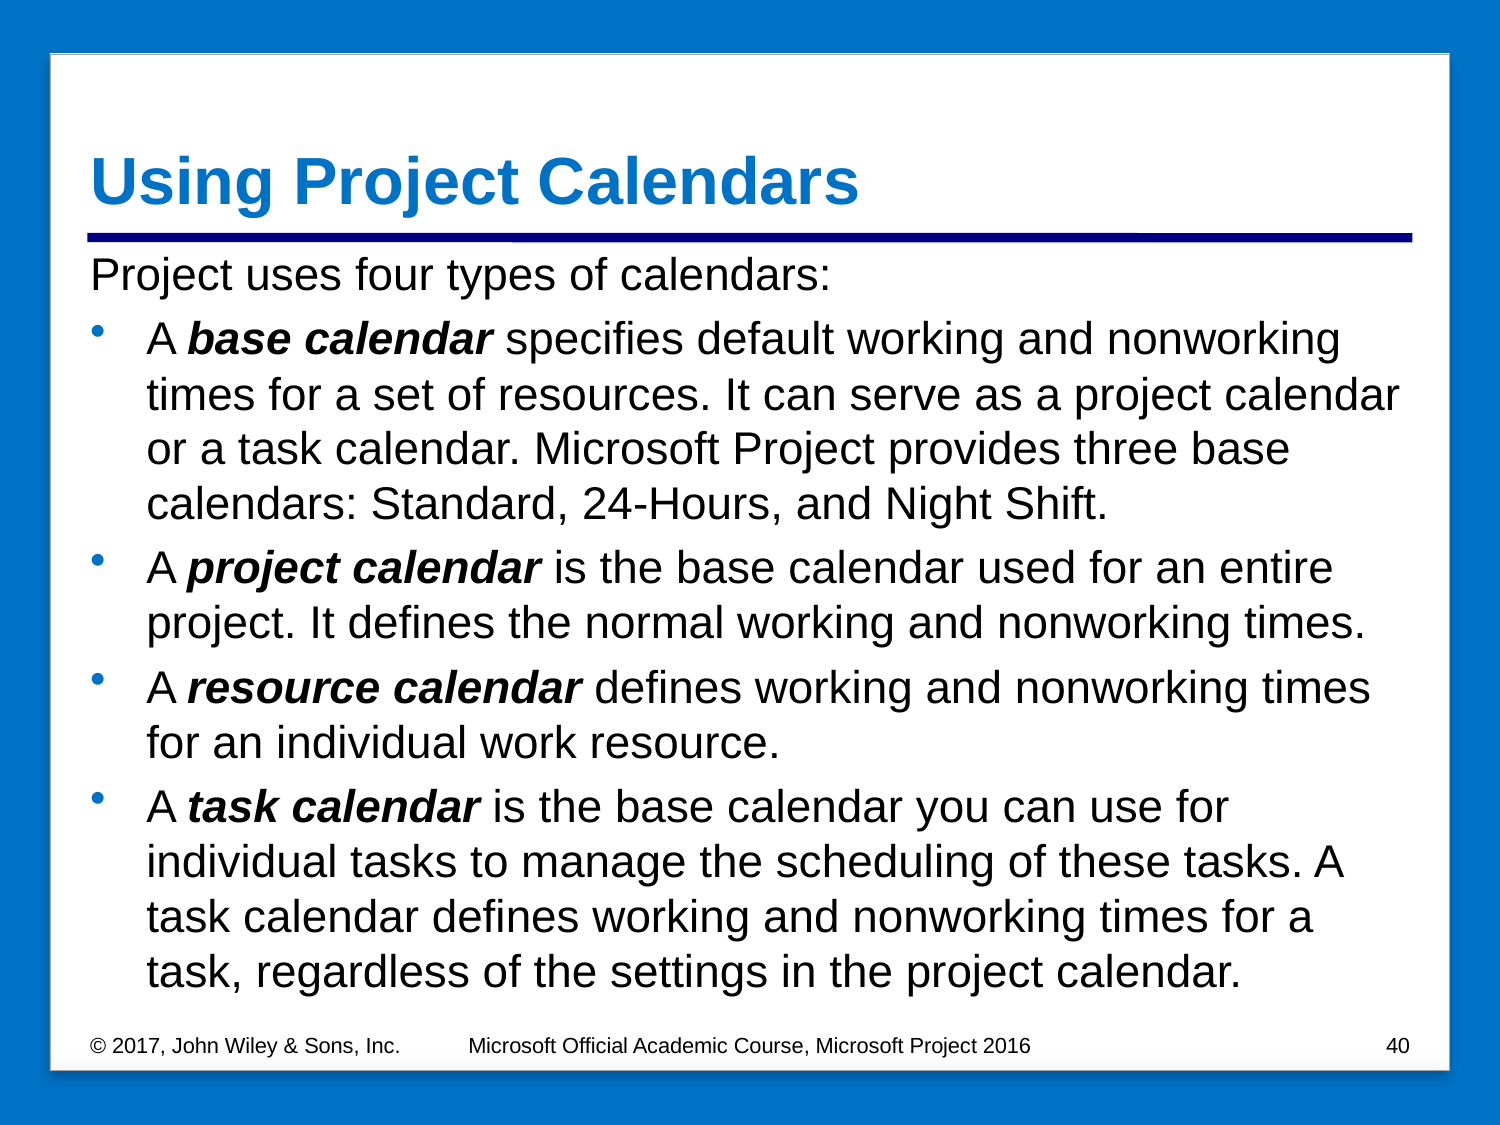

# Using Project Calendars
Project uses four types of calendars:
A base calendar specifies default working and nonworking times for a set of resources. It can serve as a project calendar or a task calendar. Microsoft Project provides three base calendars: Standard, 24-Hours, and Night Shift.
A project calendar is the base calendar used for an entire project. It defines the normal working and nonworking times.
A resource calendar defines working and nonworking times for an individual work resource.
A task calendar is the base calendar you can use for individual tasks to manage the scheduling of these tasks. A task calendar defines working and nonworking times for a task, regardless of the settings in the project calendar.
© 2017, John Wiley & Sons, Inc.
Microsoft Official Academic Course, Microsoft Project 2016
40